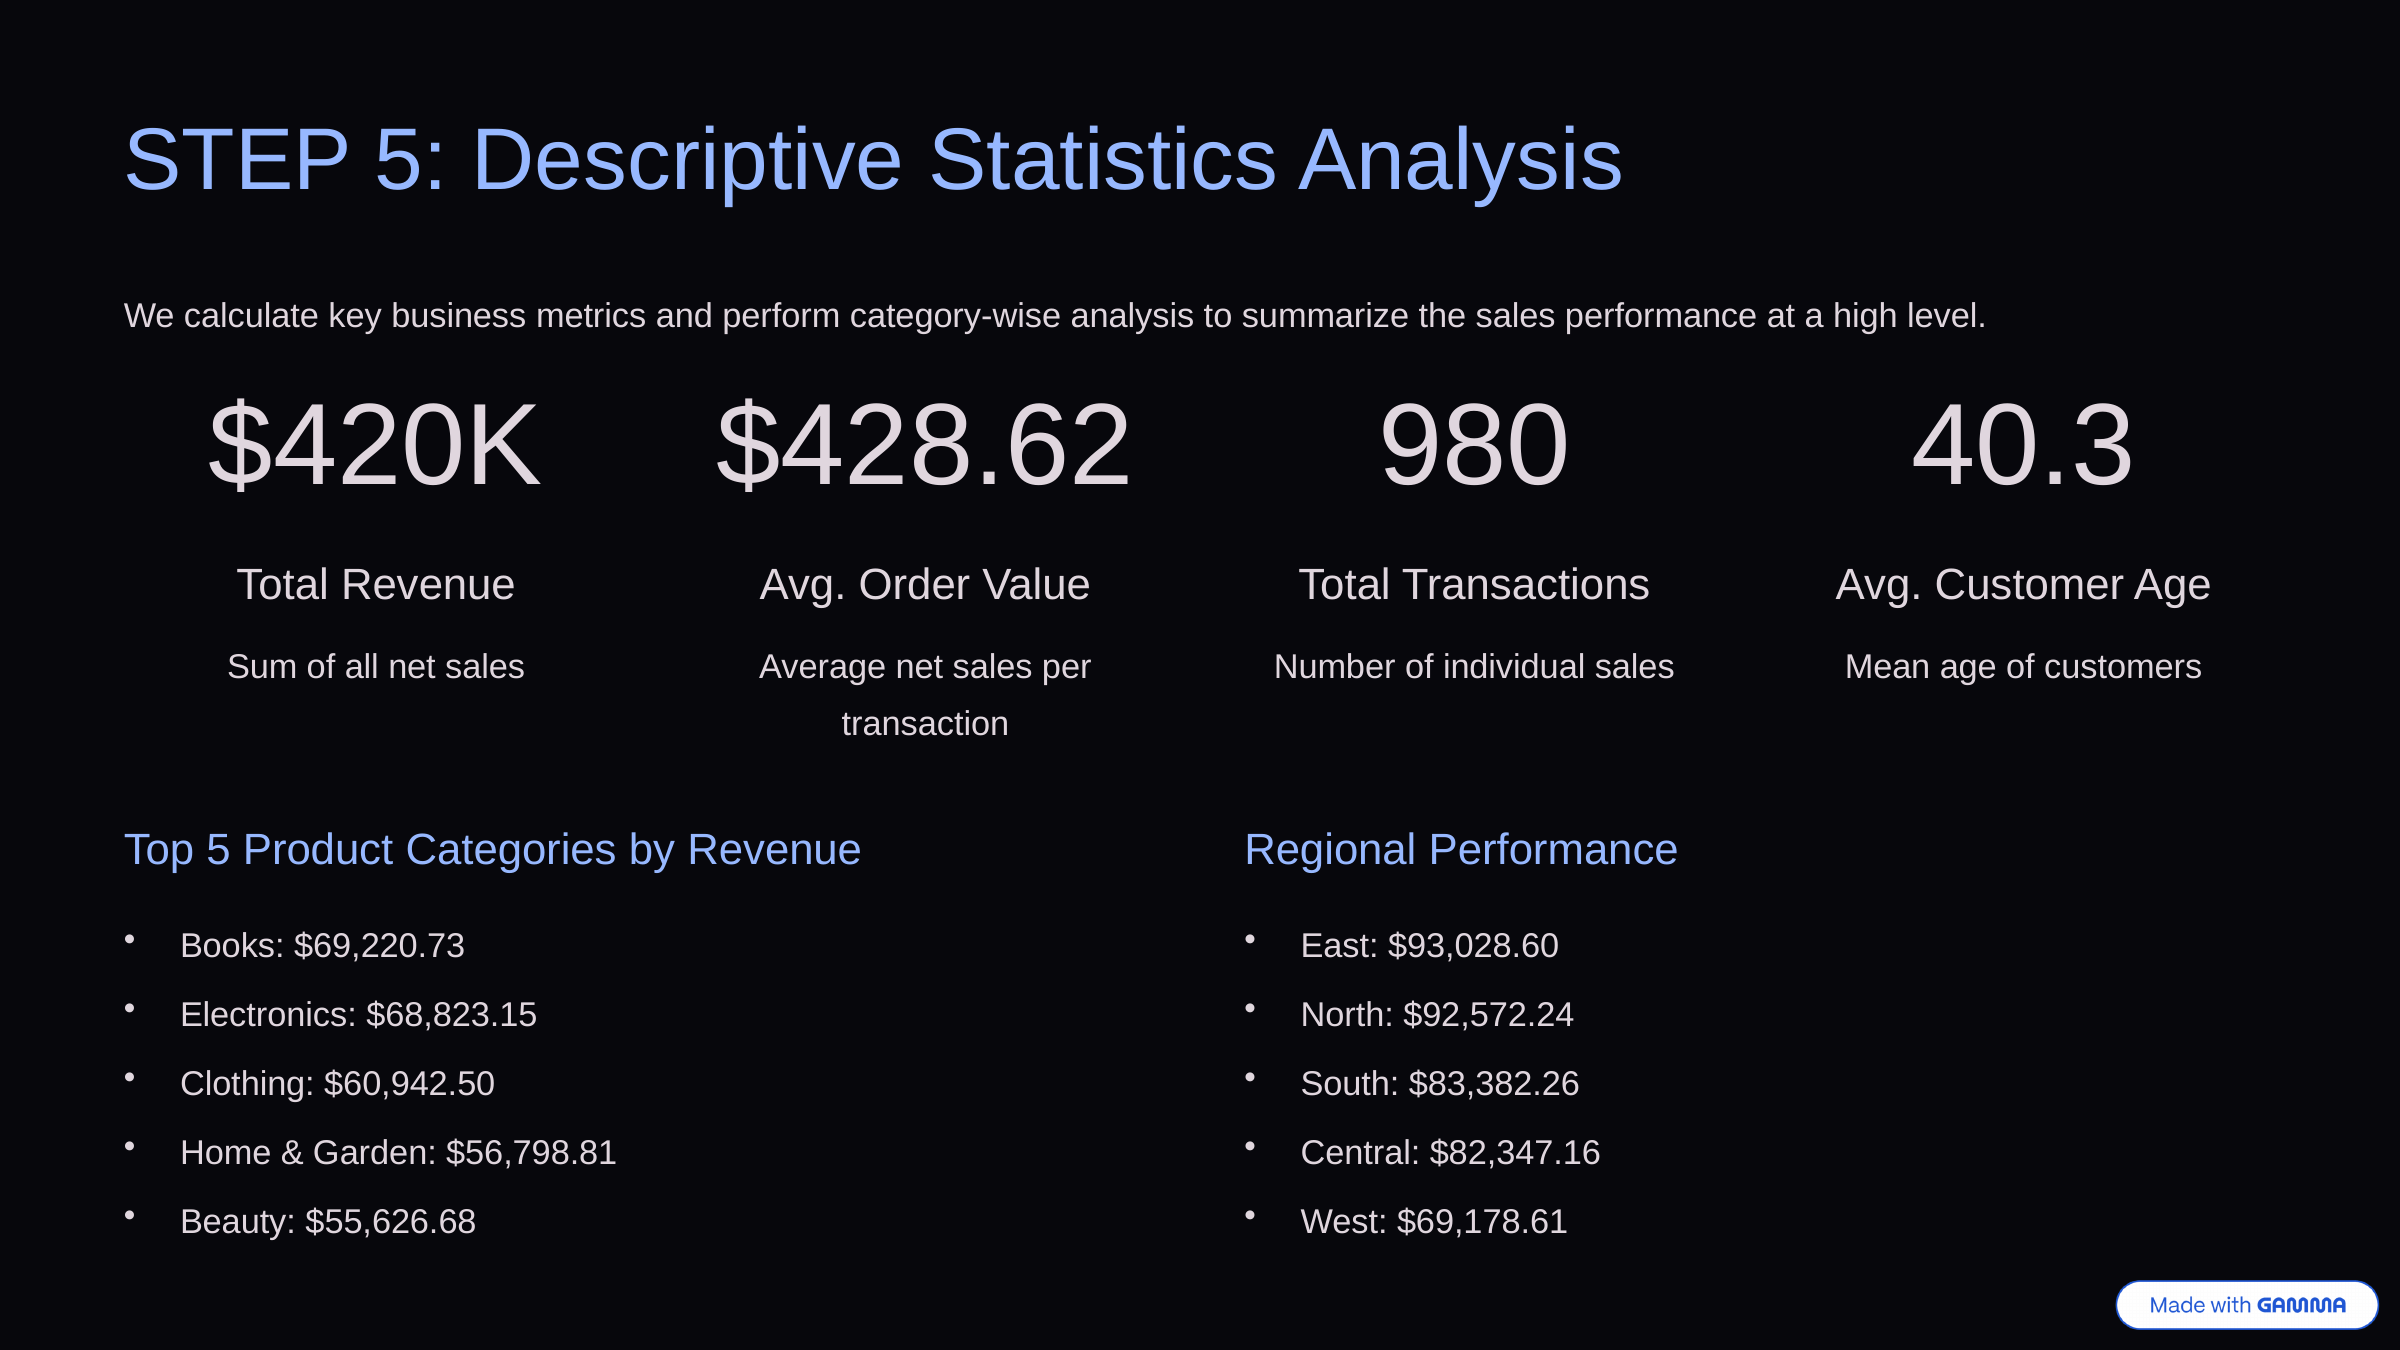

STEP 5: Descriptive Statistics Analysis
We calculate key business metrics and perform category-wise analysis to summarize the sales performance at a high level.
$420K
$428.62
980
40.3
Total Revenue
Avg. Order Value
Total Transactions
Avg. Customer Age
Sum of all net sales
Average net sales per transaction
Number of individual sales
Mean age of customers
Top 5 Product Categories by Revenue
Regional Performance
Books: $69,220.73
East: $93,028.60
Electronics: $68,823.15
North: $92,572.24
Clothing: $60,942.50
South: $83,382.26
Home & Garden: $56,798.81
Central: $82,347.16
Beauty: $55,626.68
West: $69,178.61